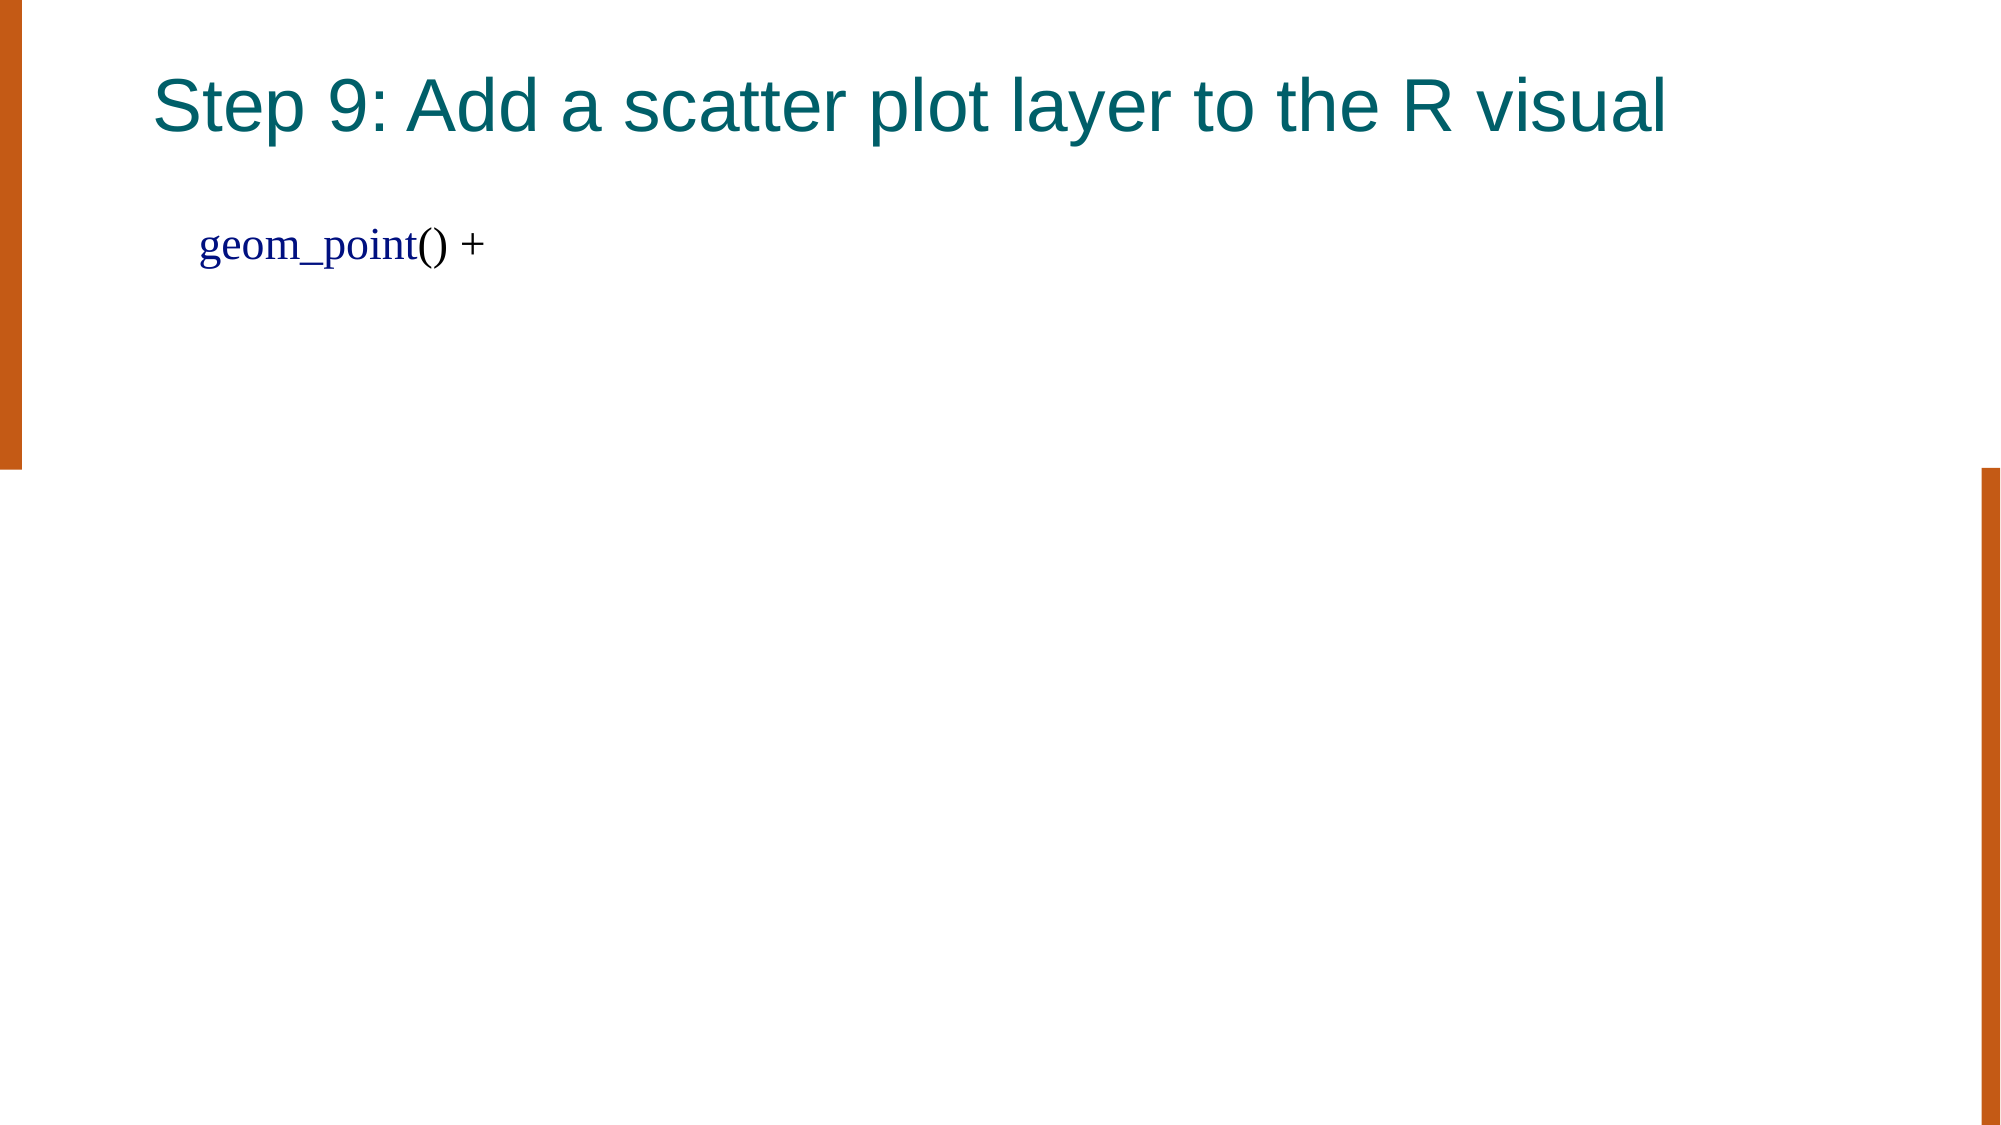

# Step 9: Add a scatter plot layer to the R visual
    geom_point() +